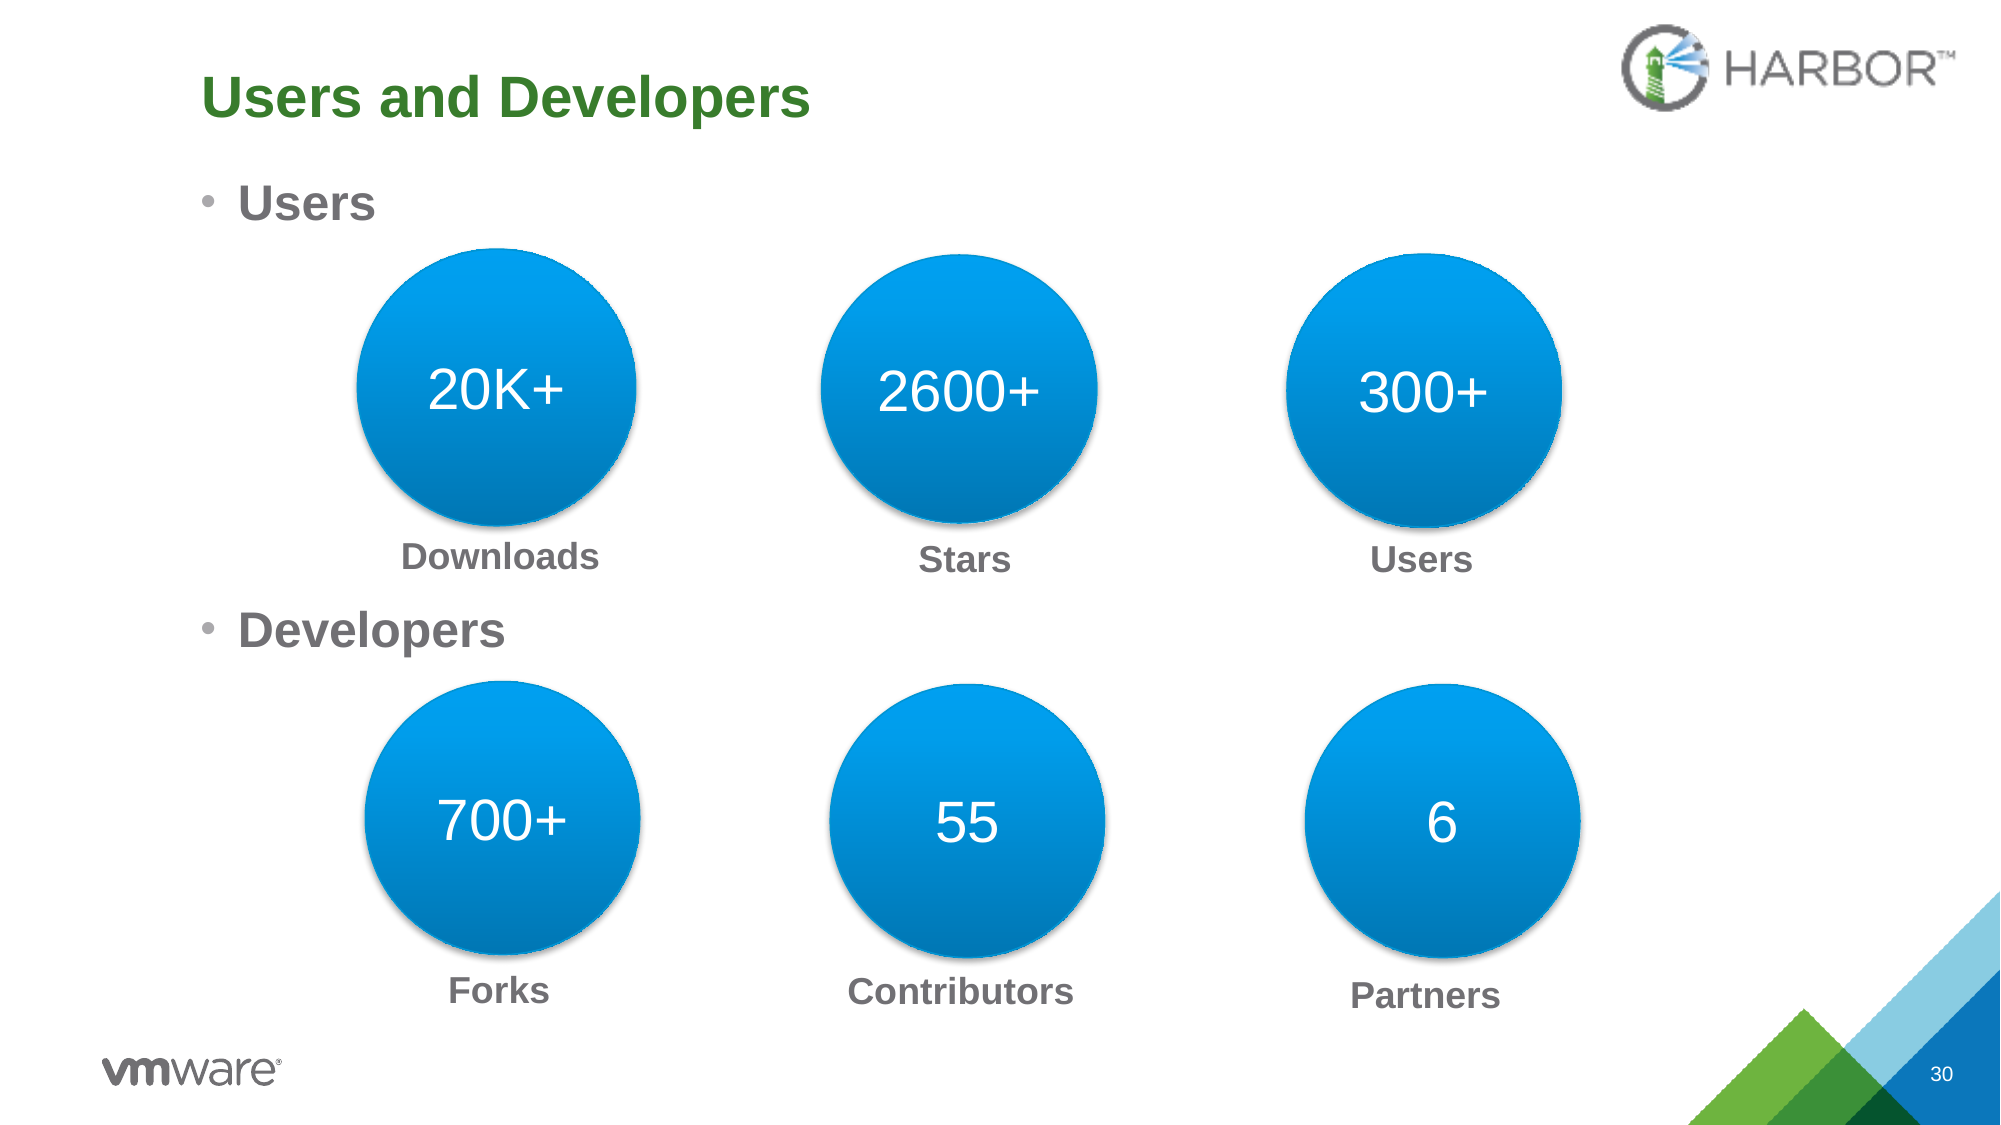

# Users and Developers
Users

20K+
2600+
300+
Downloads
Developers
Users
Stars

700+
55
6
Forks
Contributors
Partners
30